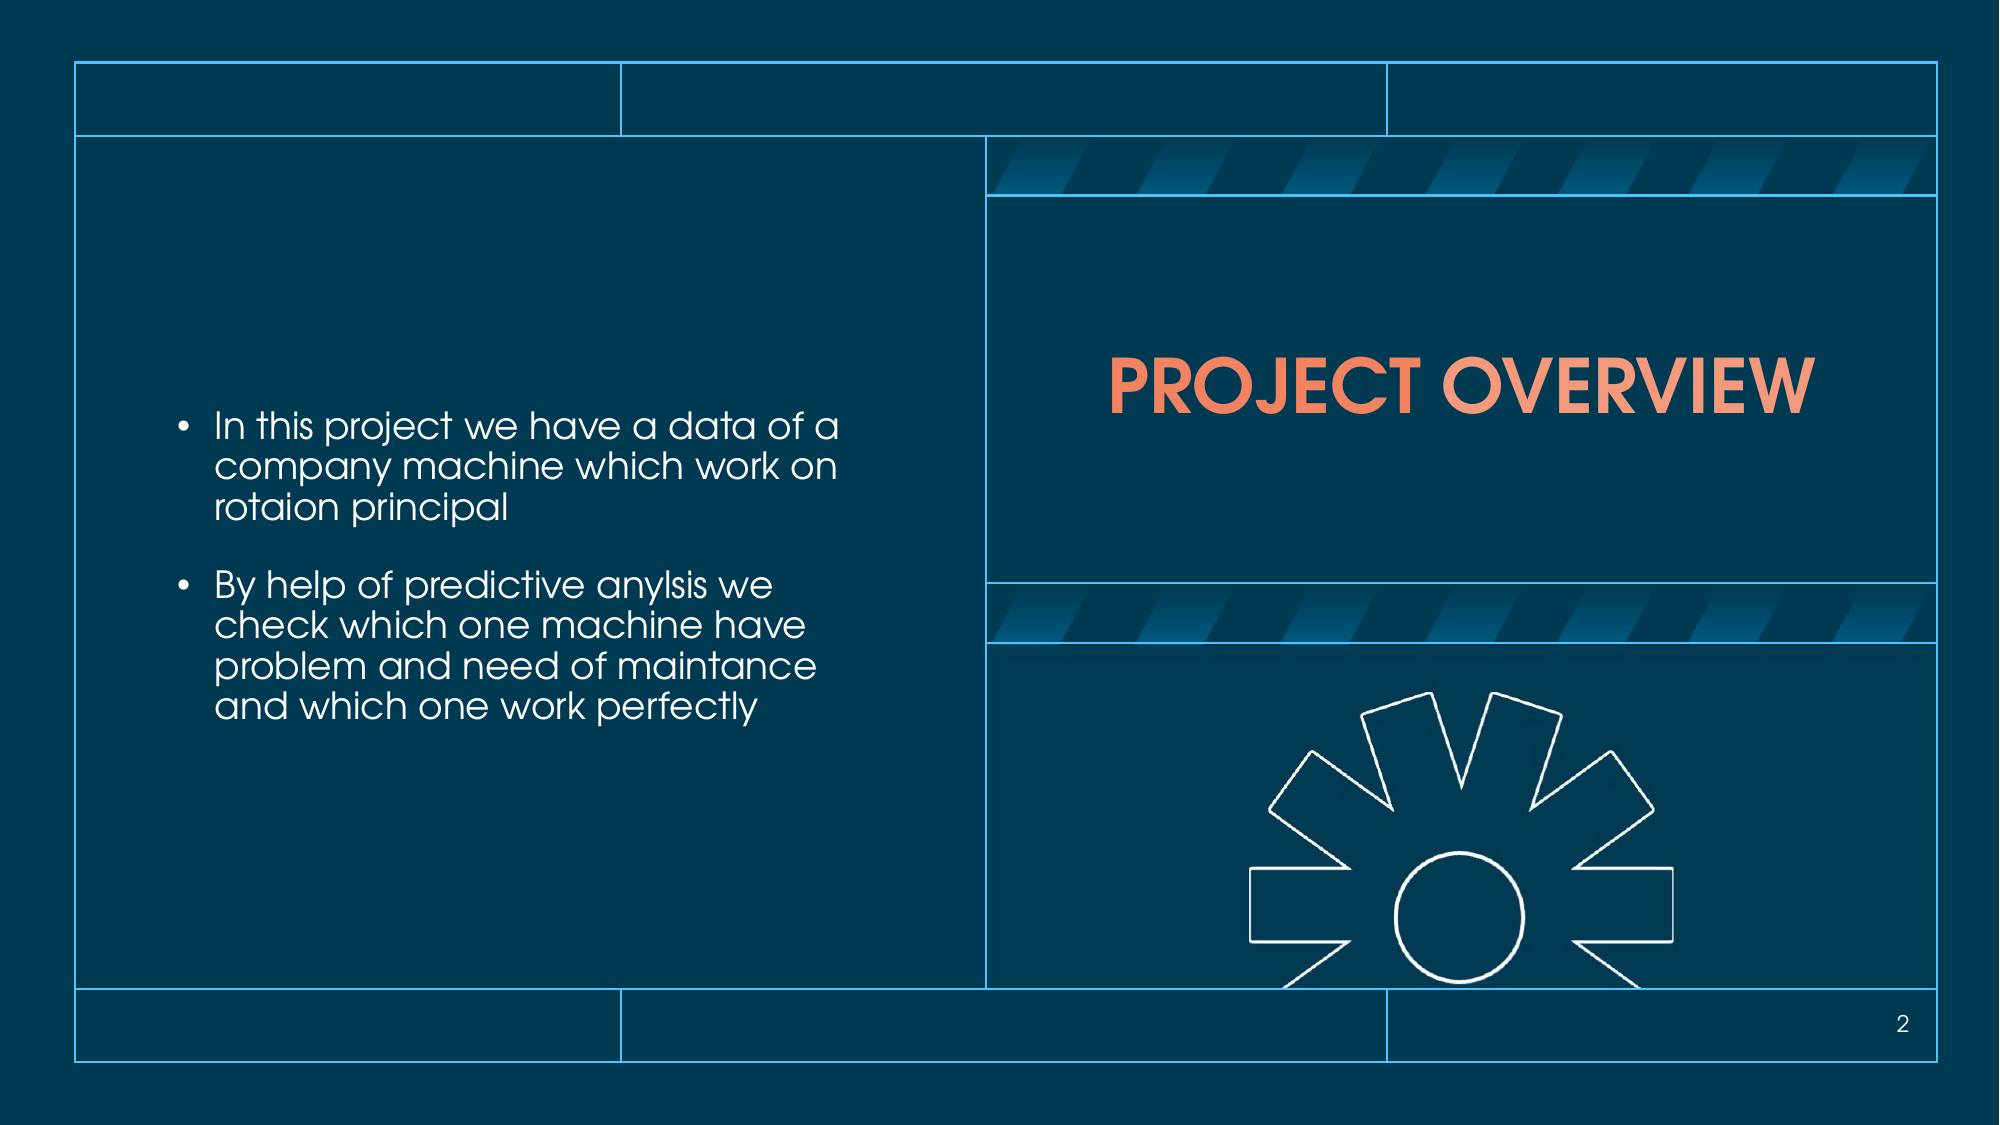

In this project we have a data of a company machine which work on rotaion principal
By help of predictive anylsis we check which one machine have problem and need of maintance and which one work perfectly
# Project Overview
2